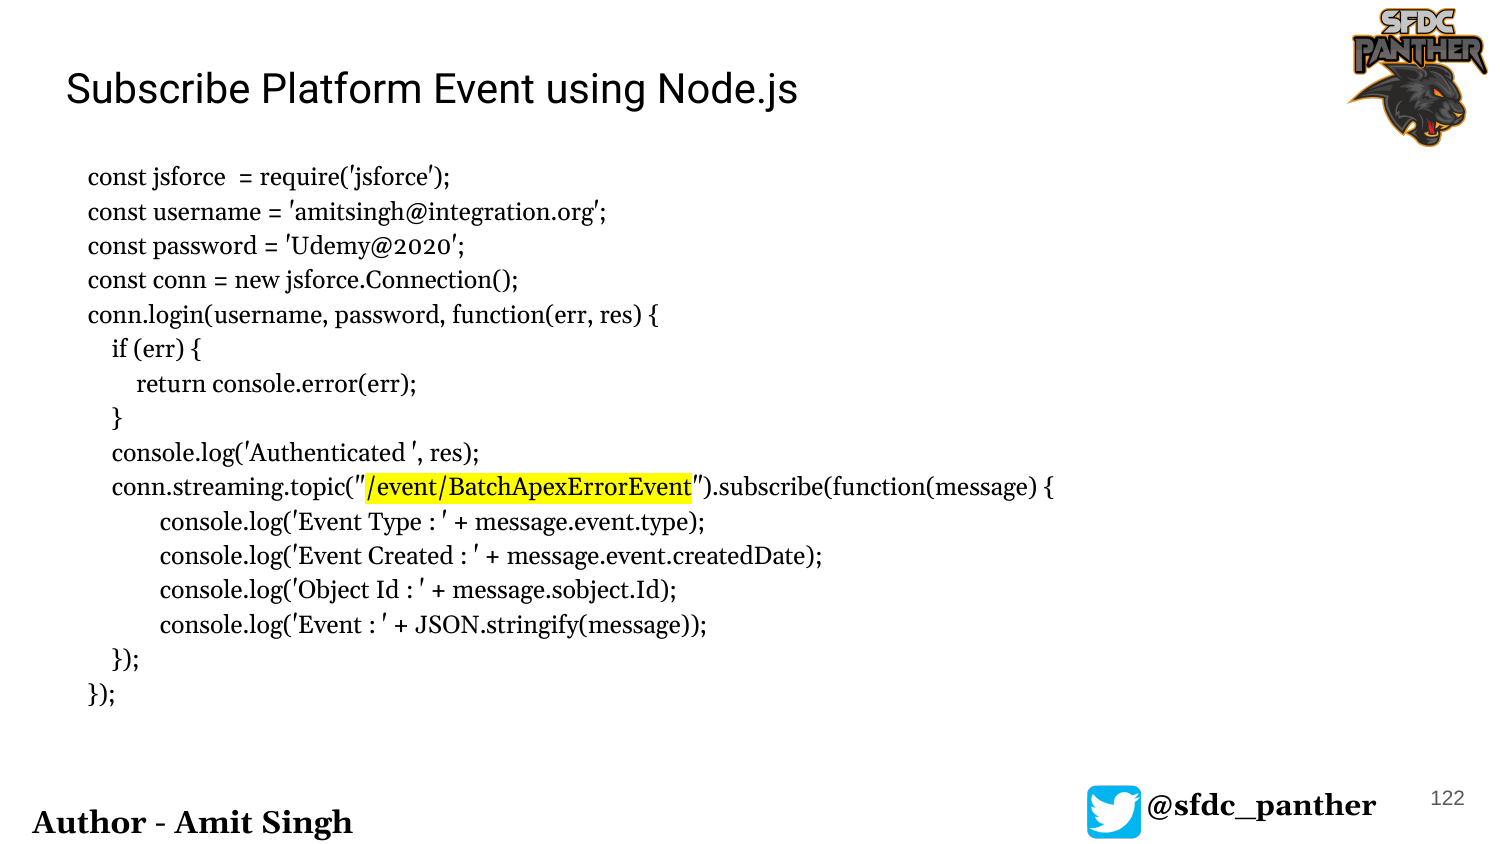

# Subscribe Platform Event using Node.js
const jsforce  = require('jsforce');
const username = 'amitsingh@integration.org';
const password = 'Udemy@2020';
const conn = new jsforce.Connection();
conn.login(username, password, function(err, res) {
    if (err) {
        return console.error(err);
    }
    console.log('Authenticated ', res);
    conn.streaming.topic("/event/BatchApexErrorEvent").subscribe(function(message) {
            console.log('Event Type : ' + message.event.type);
            console.log('Event Created : ' + message.event.createdDate);
            console.log('Object Id : ' + message.sobject.Id);
            console.log('Event : ' + JSON.stringify(message));
    });
});
122